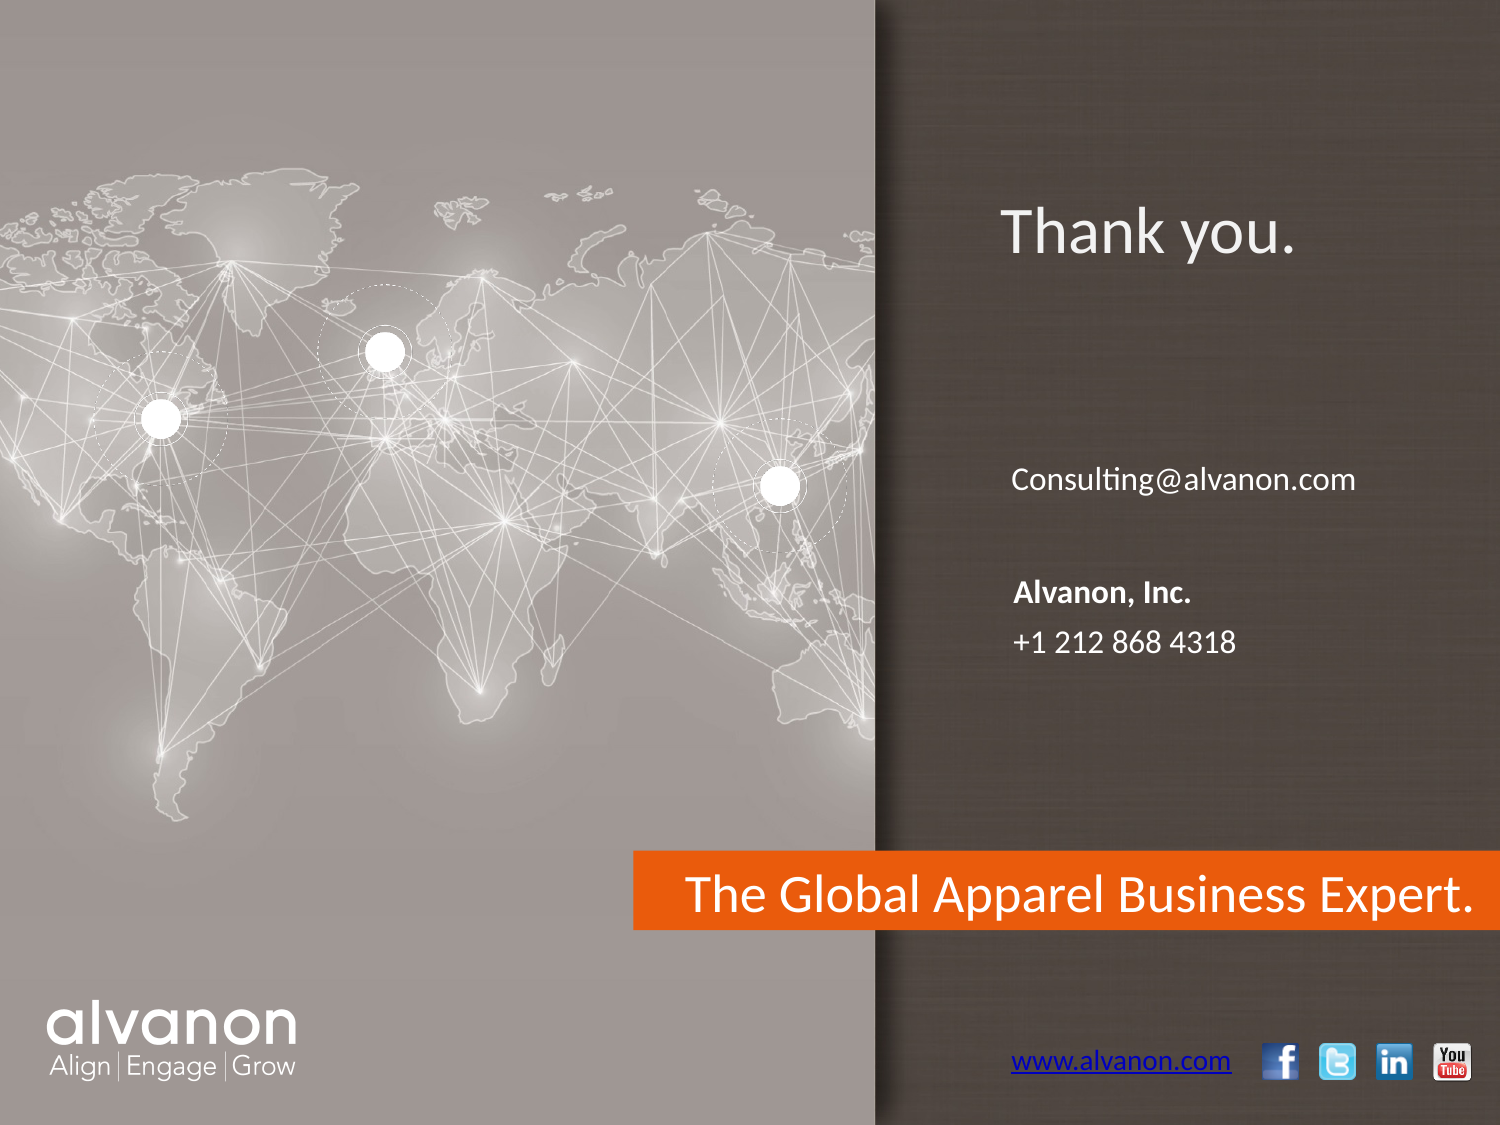

Consulting@alvanon.com
Alvanon, Inc.
+1 212 868 4318